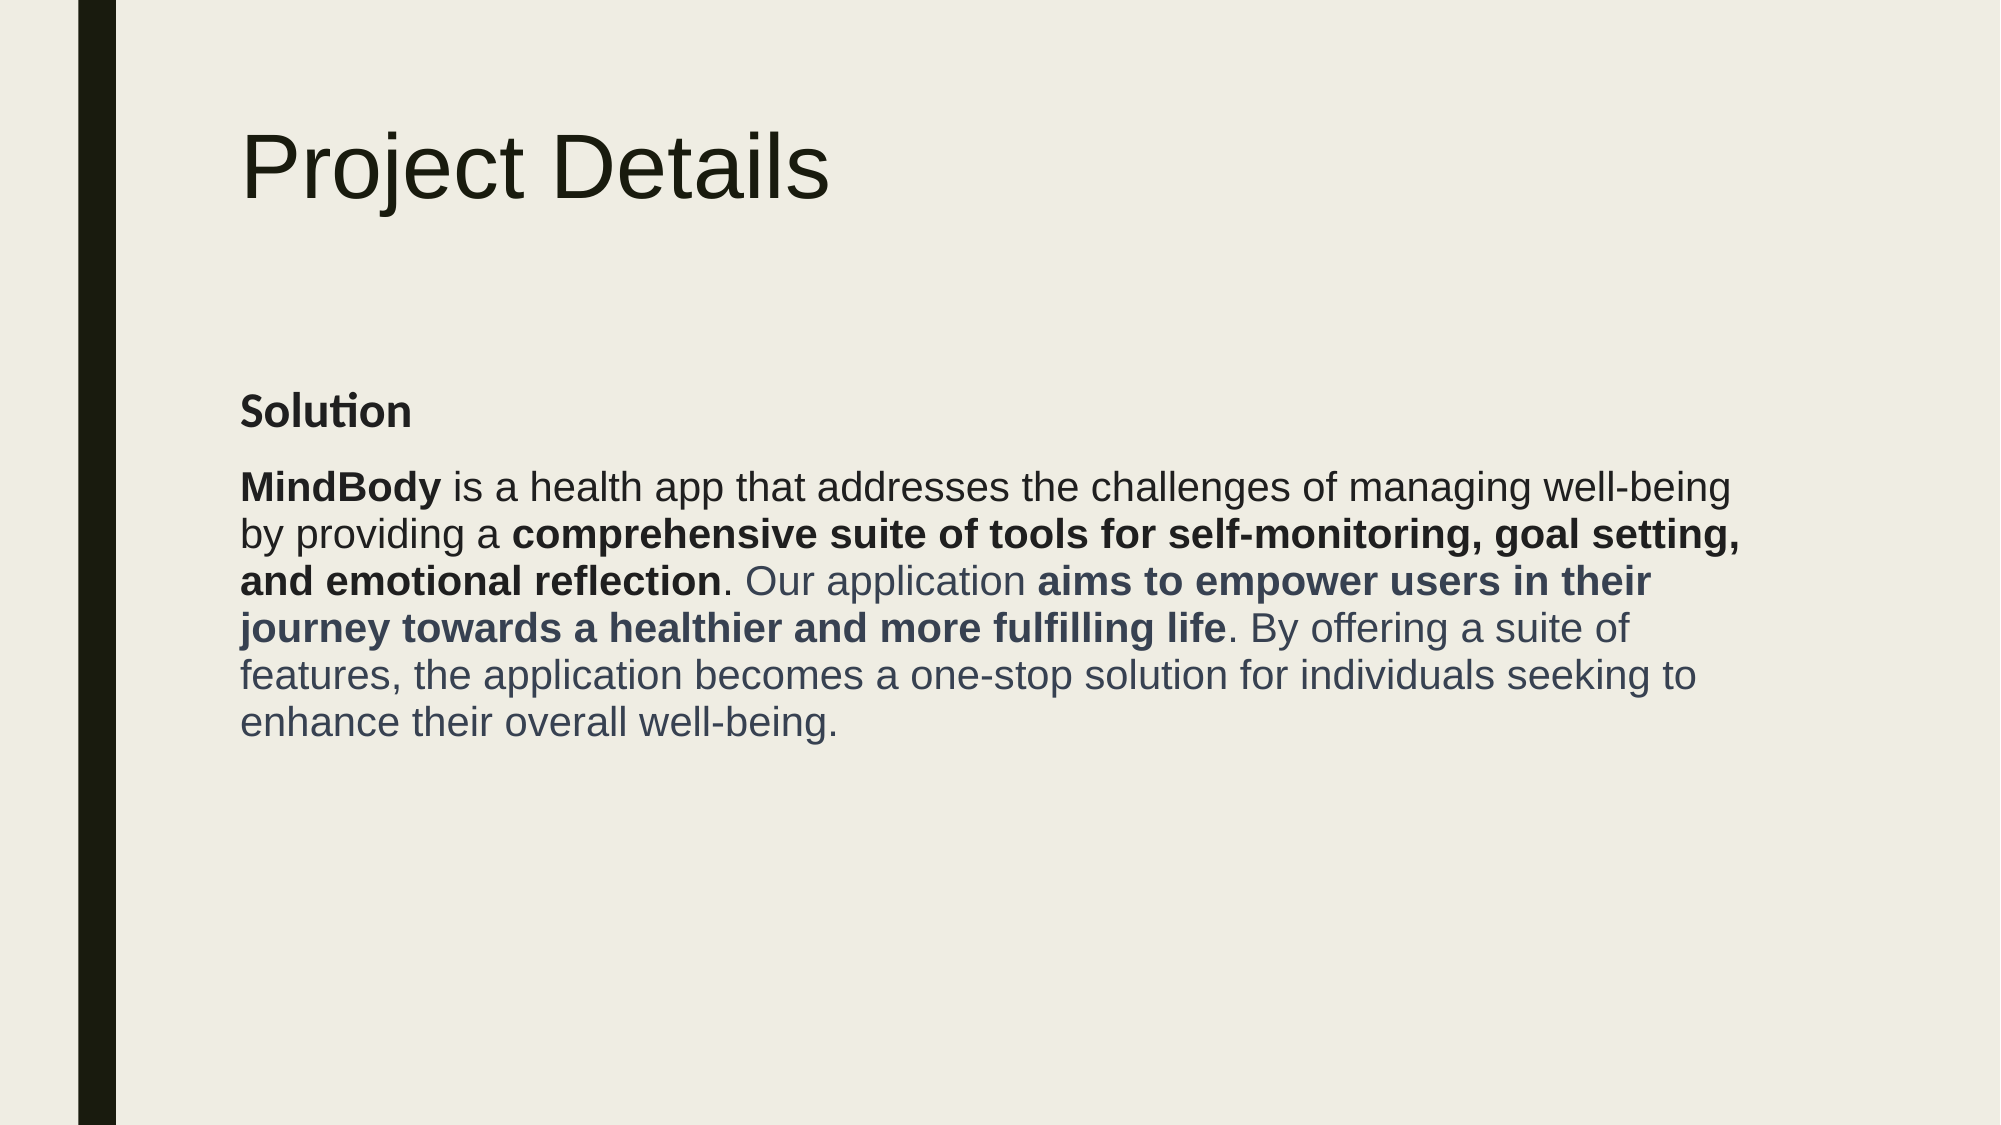

# Project Details
Solution
MindBody is a health app that addresses the challenges of managing well-being by providing a comprehensive suite of tools for self-monitoring, goal setting, and emotional reflection. Our application aims to empower users in their journey towards a healthier and more fulfilling life. By offering a suite of features, the application becomes a one-stop solution for individuals seeking to enhance their overall well-being.